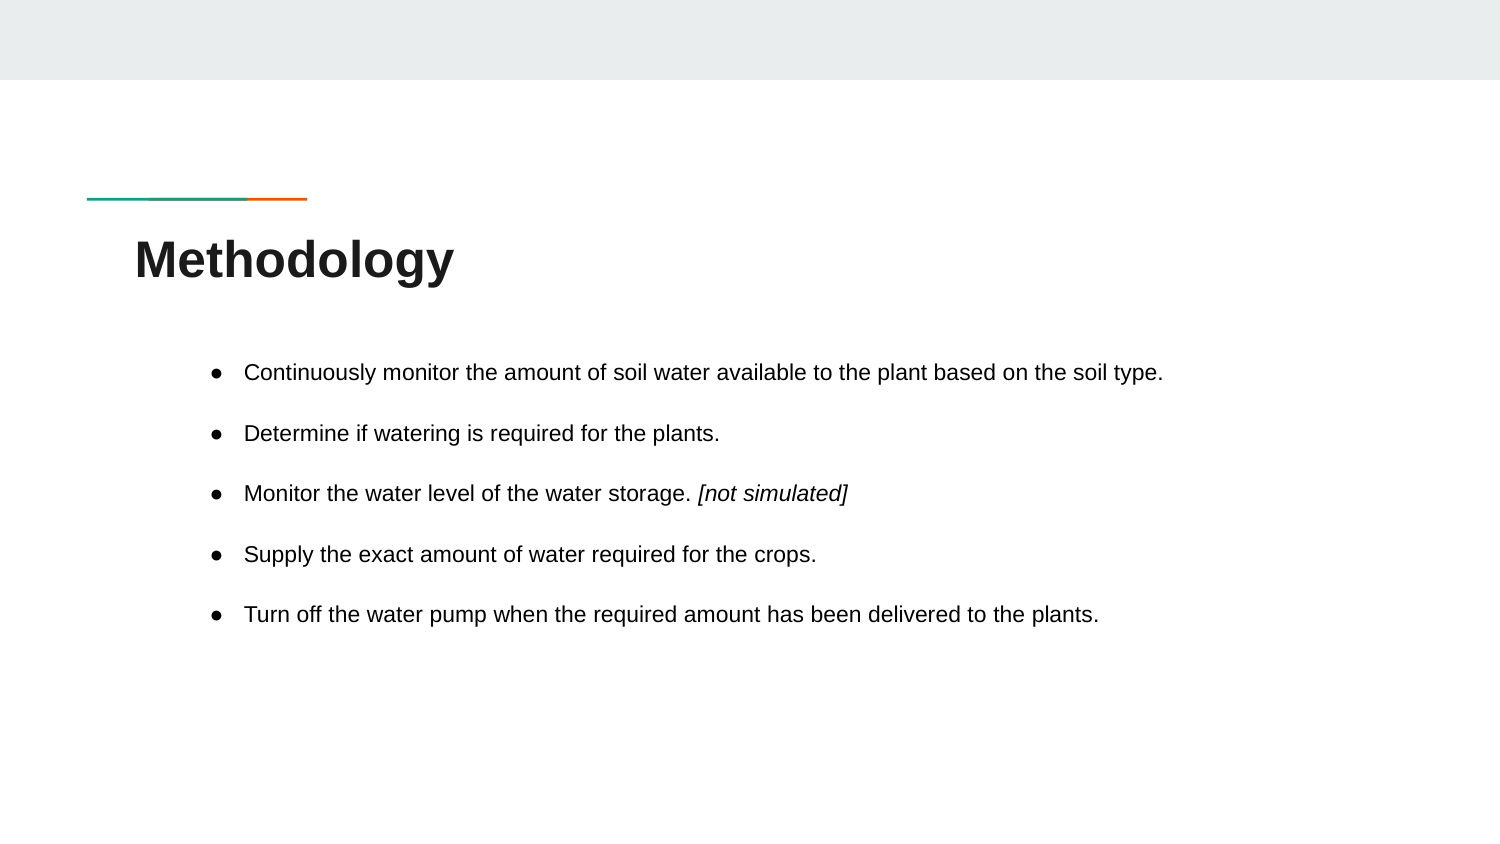

# Methodology
●     Continuously monitor the amount of soil water available to the plant based on the soil type.
●     Determine if watering is required for the plants.
●     Monitor the water level of the water storage. [not simulated]
●     Supply the exact amount of water required for the crops.
●     Turn off the water pump when the required amount has been delivered to the plants.